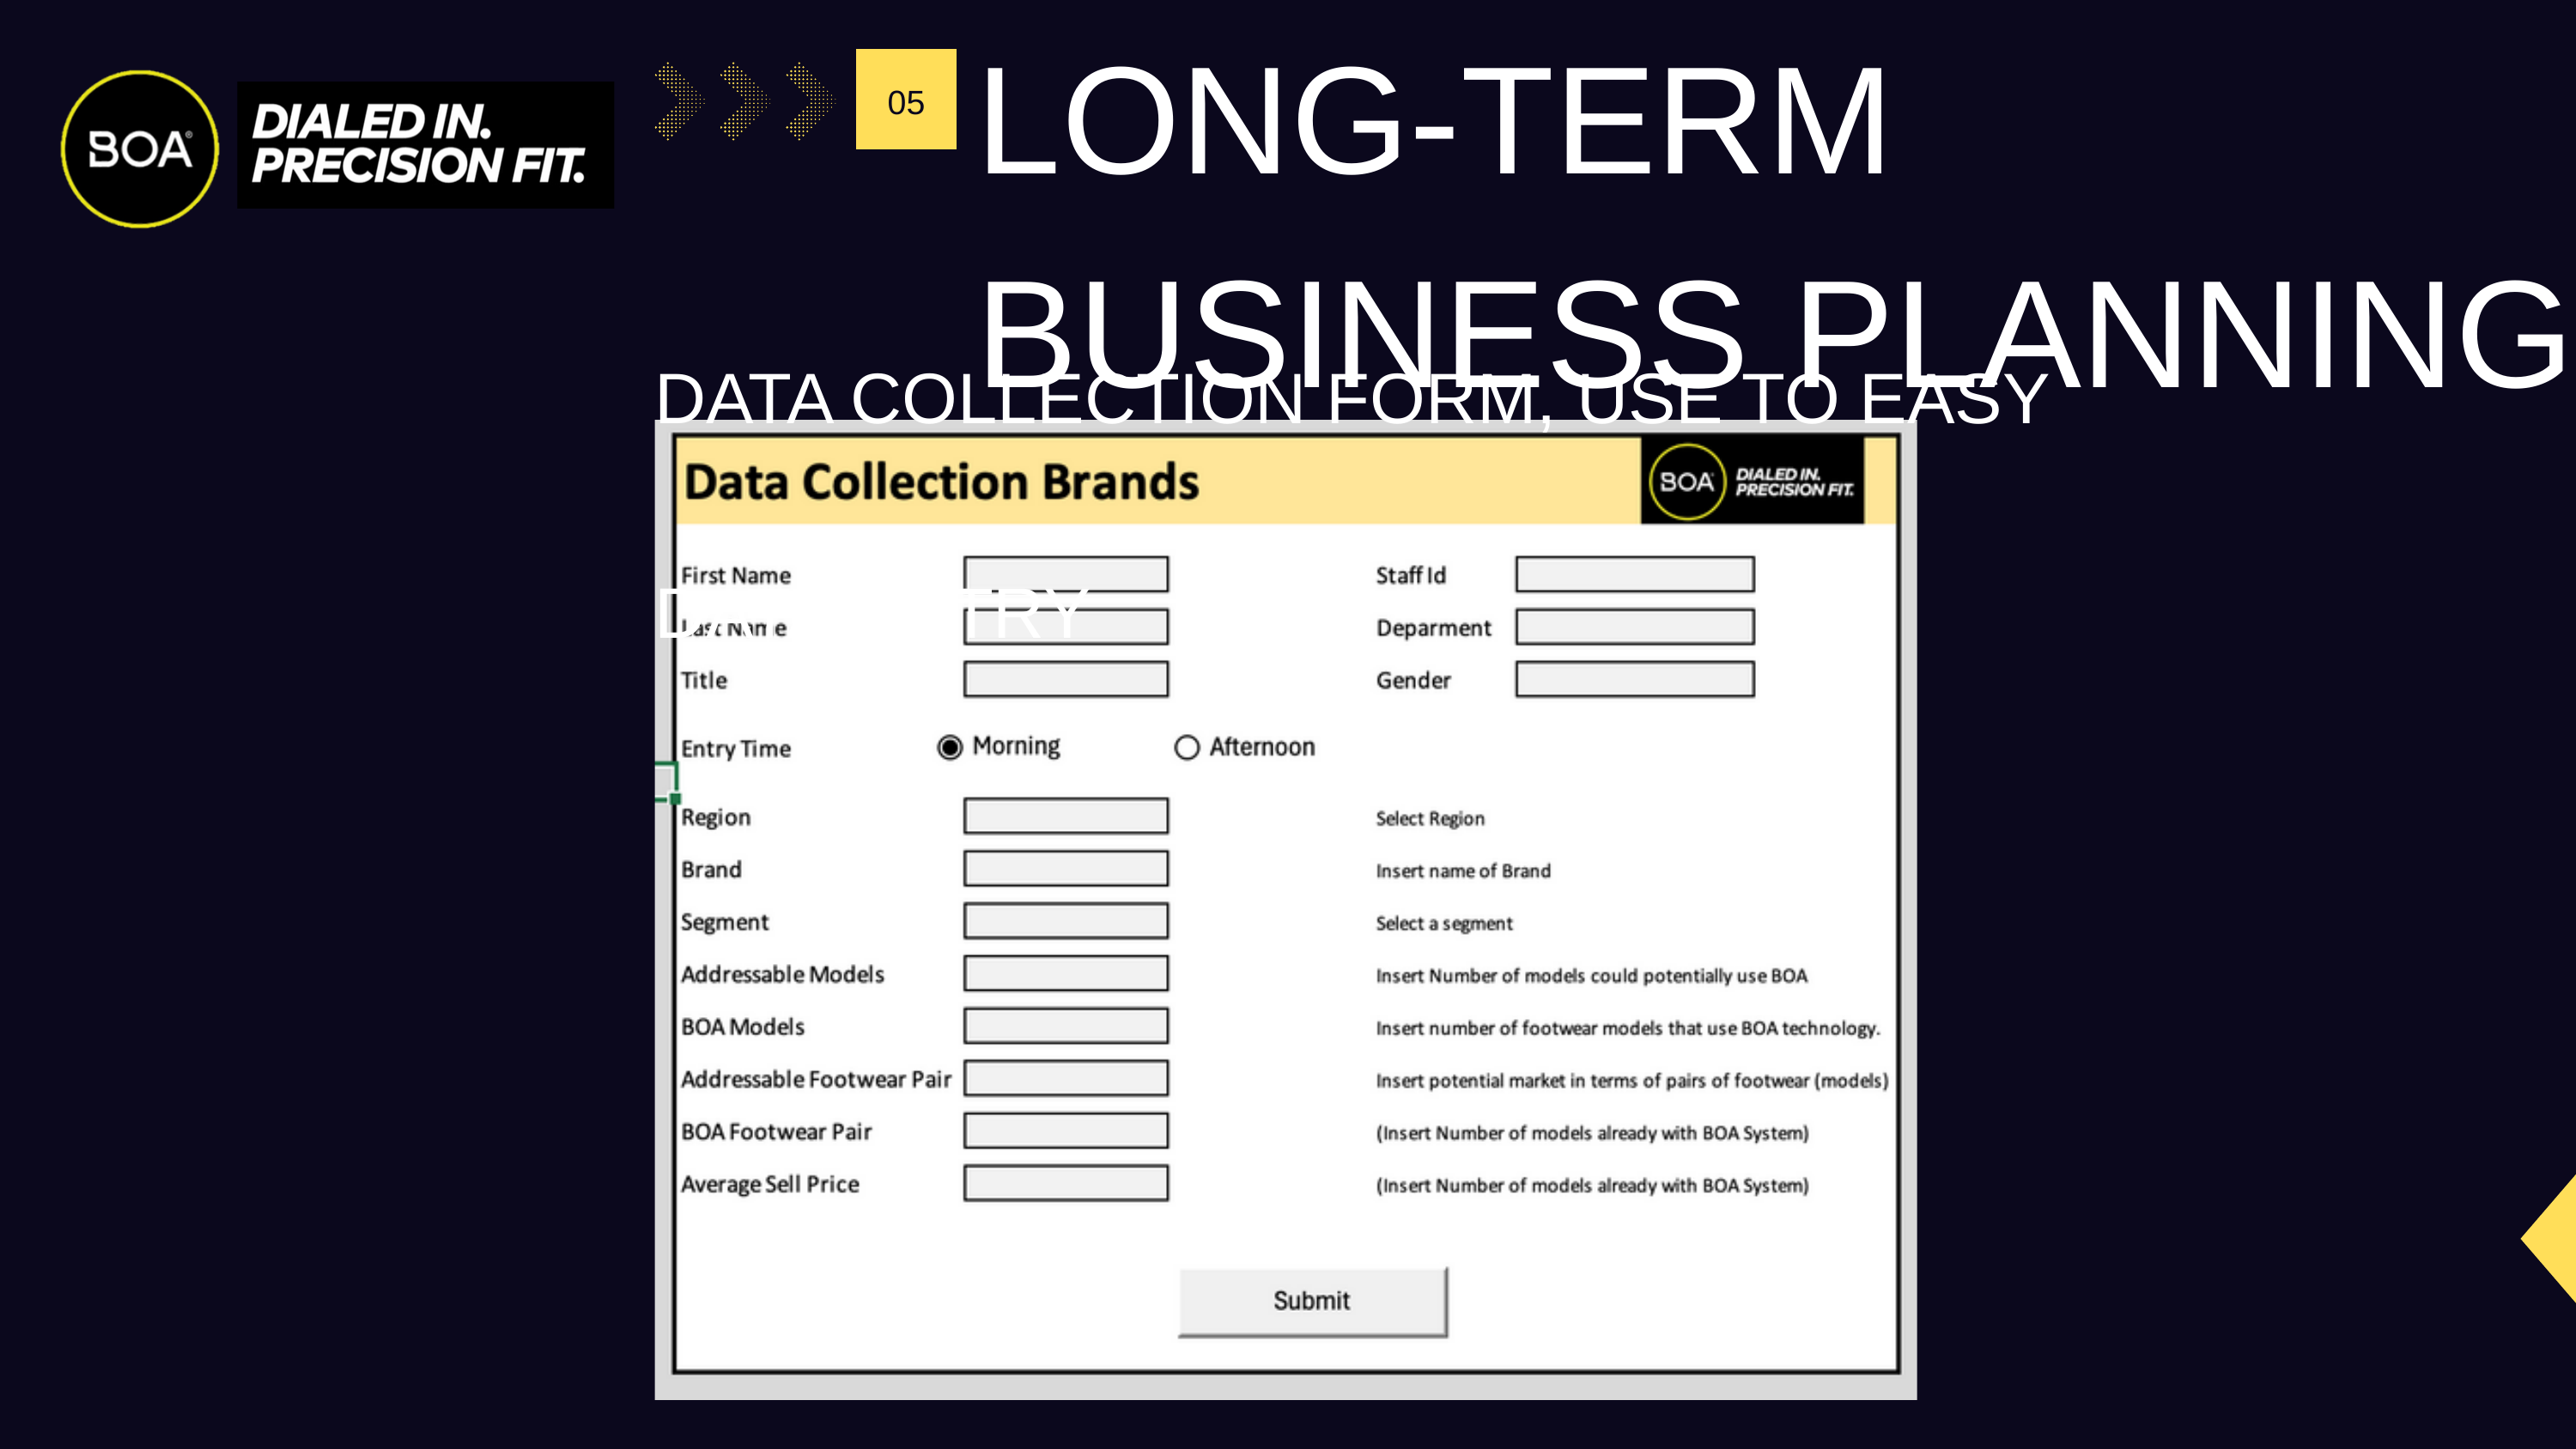

LONG-TERM BUSINESS PLANNING

05

DATA COLLECTION FORM, USE TO EASY DATA ENTRY